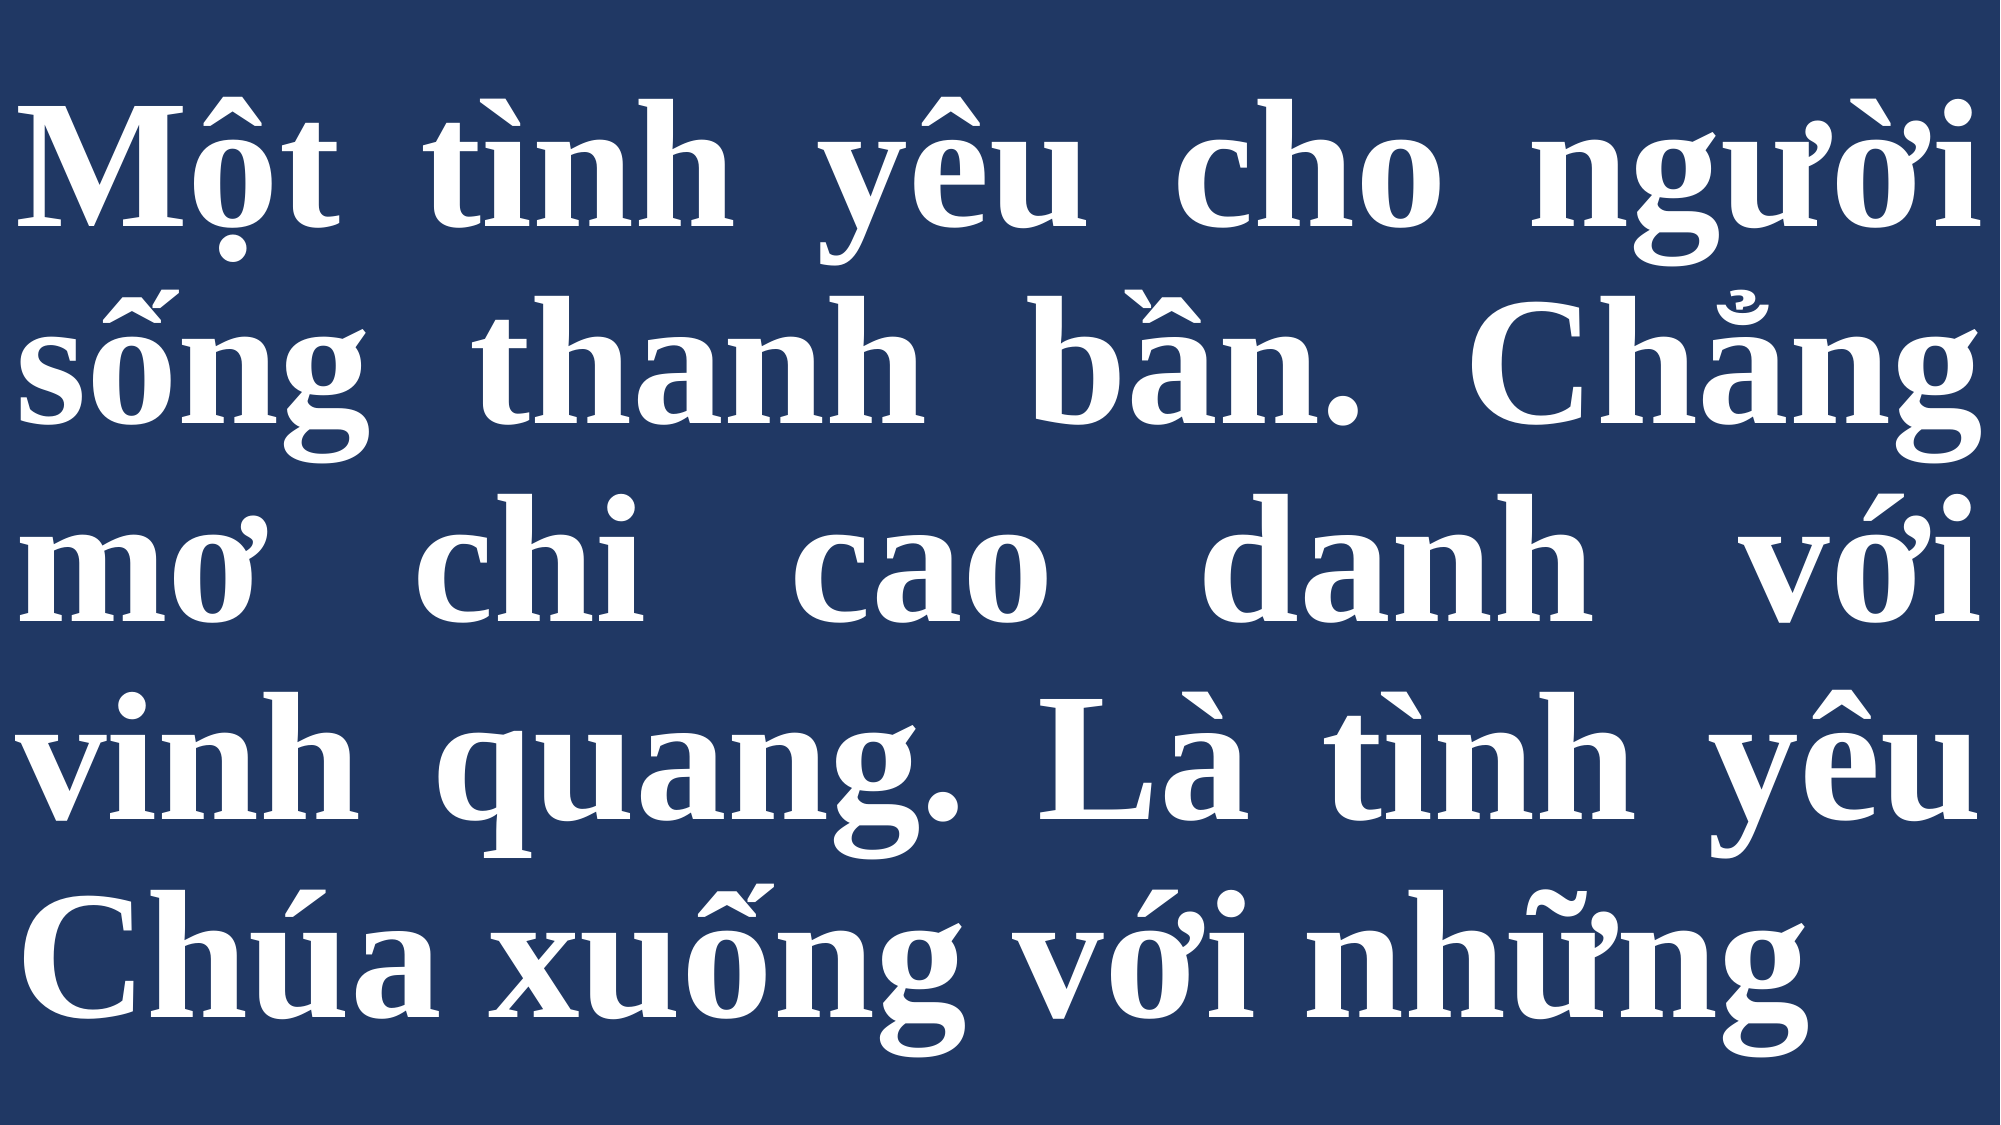

# Một tình yêu cho người sống thanh bần. Chẳng mơ chi cao danh với vinh quang. Là tình yêu Chúa xuống với những